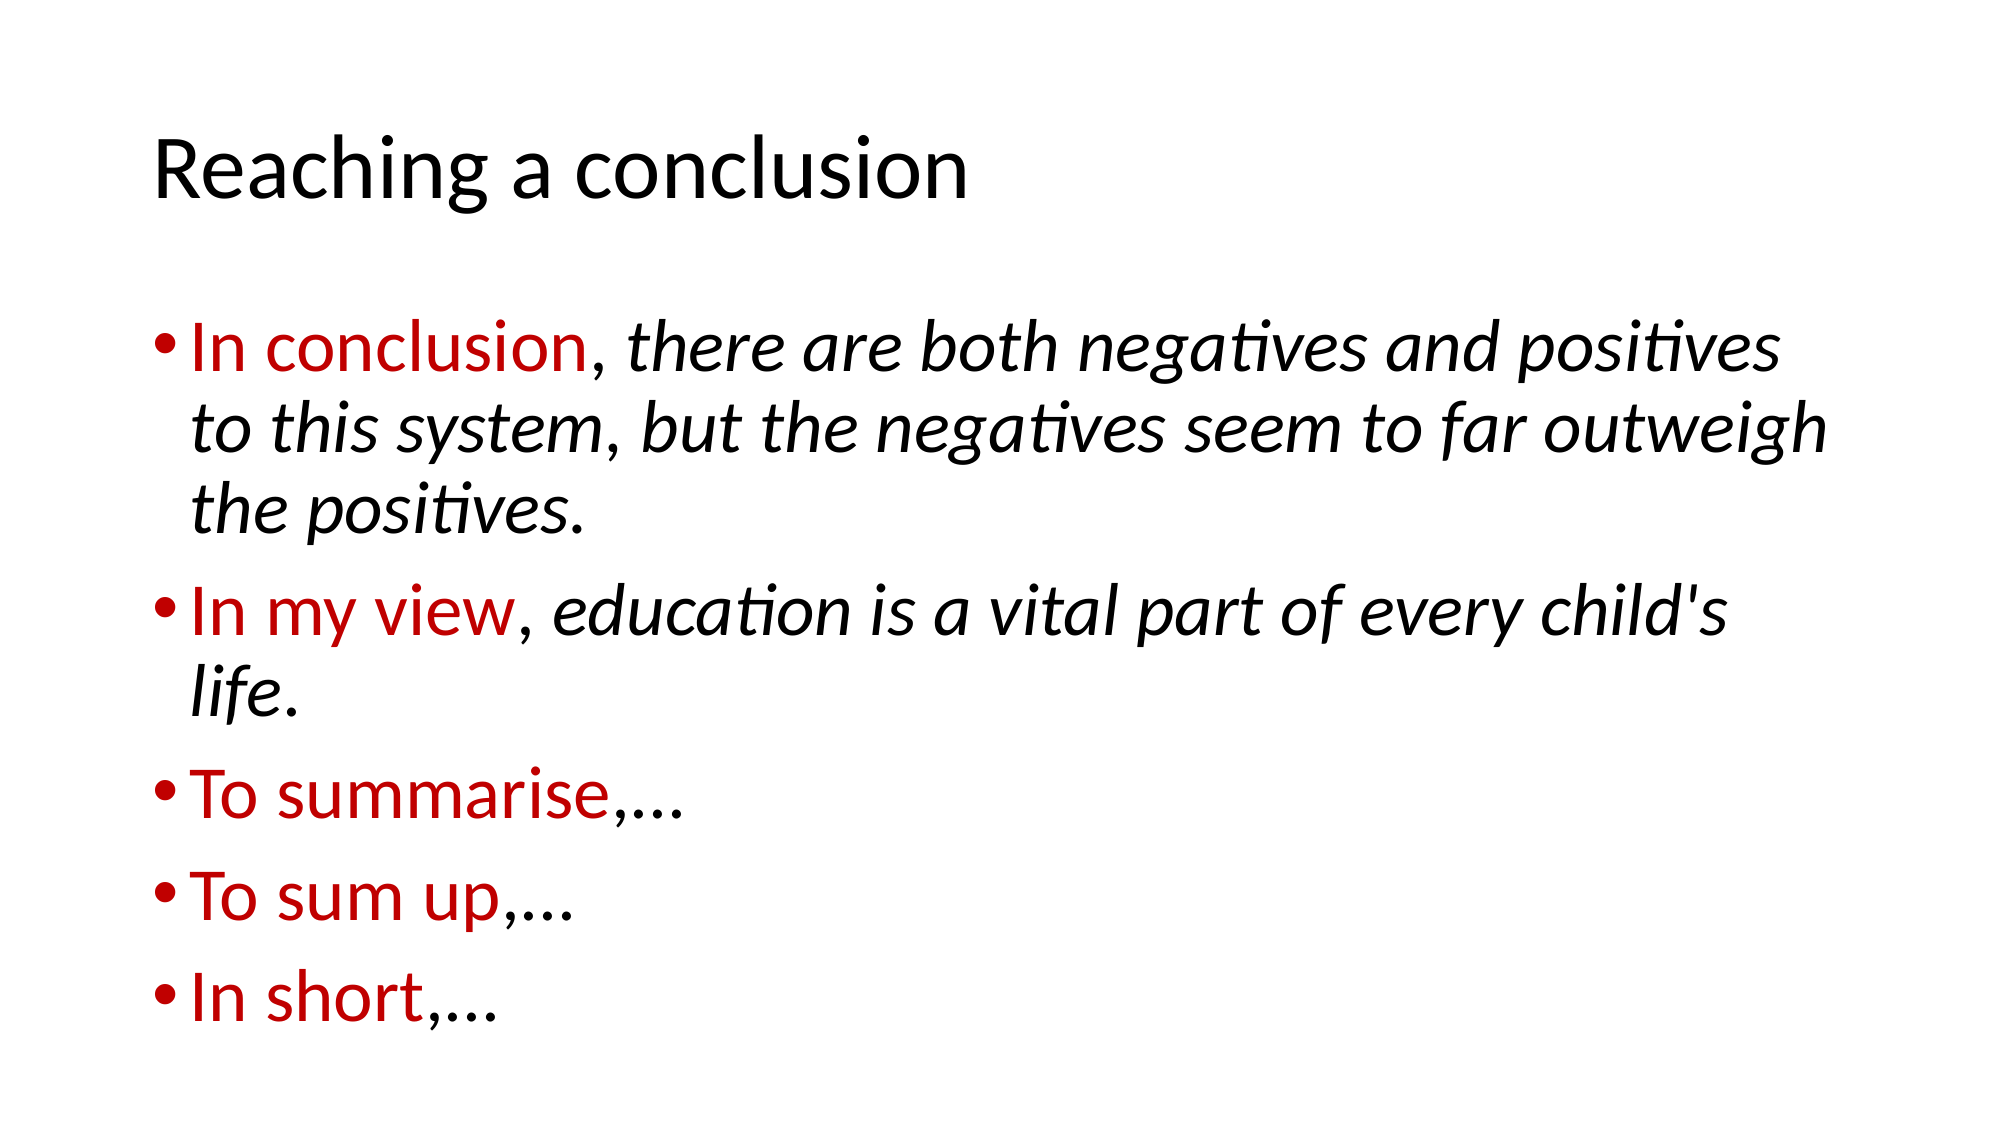

# Reaching a conclusion
In conclusion, there are both negatives and positives to this system, but the negatives seem to far outweigh the positives.
In my view, education is a vital part of every child's life.
To summarise,...
To sum up,...
In short,...